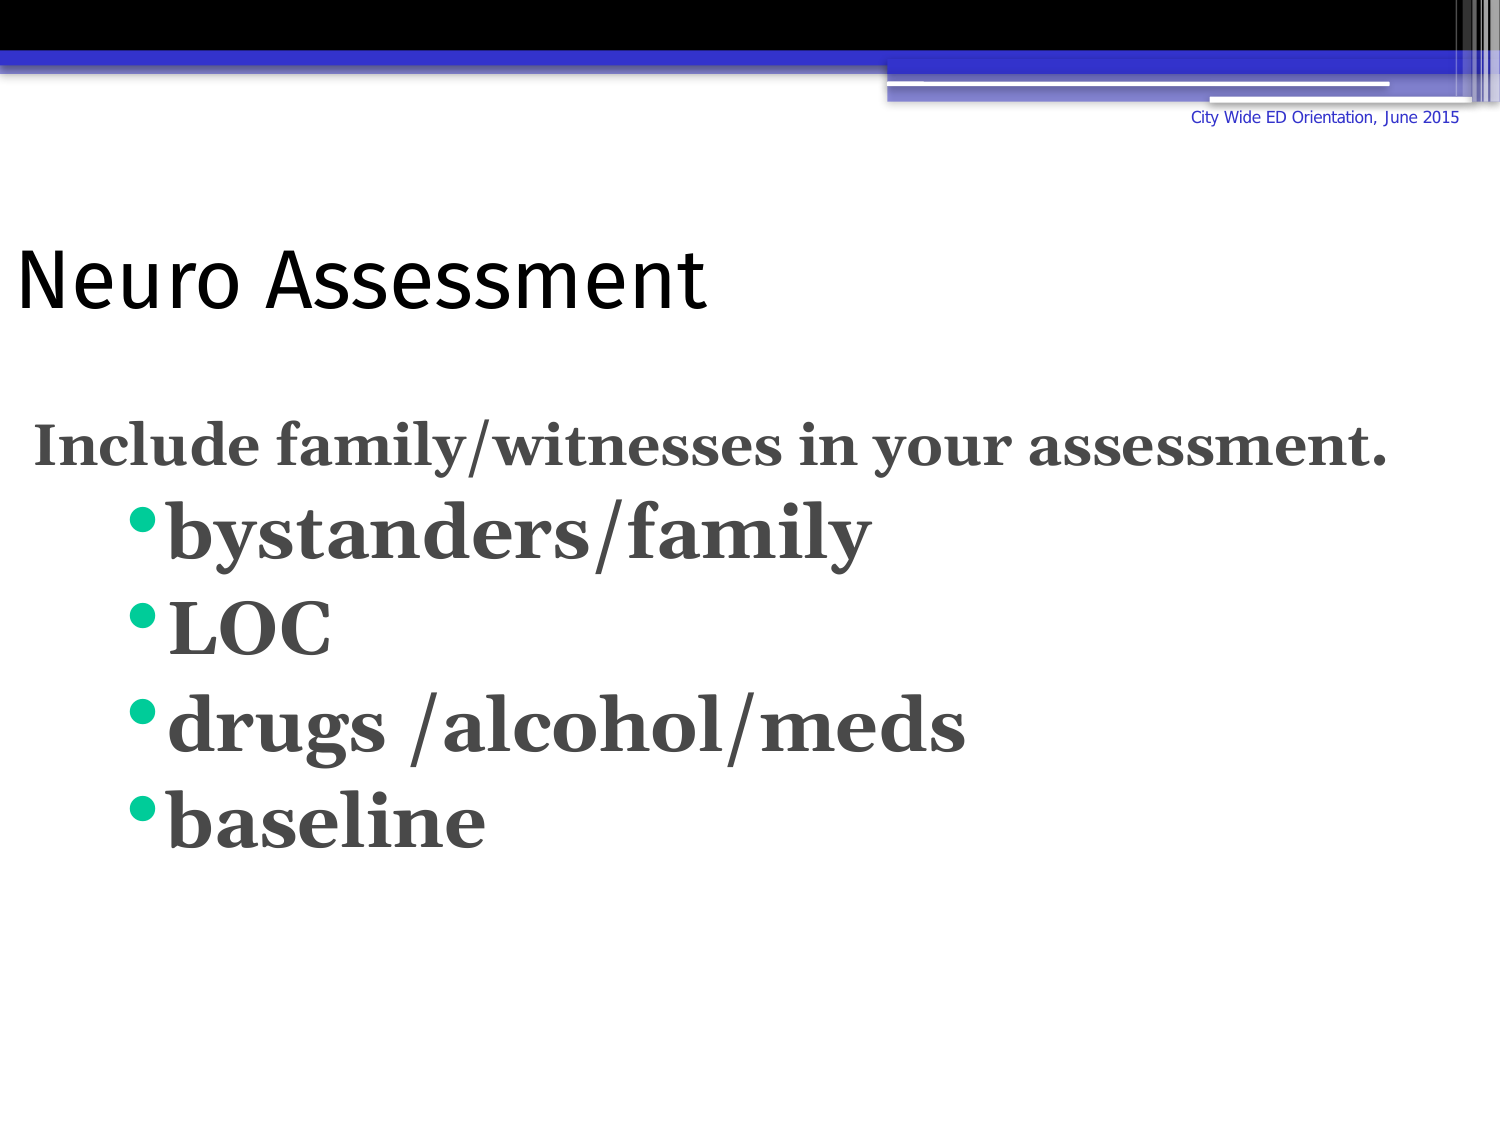

City Wide ED Orientation, June 2015
Neuro Assessment
Include family/witnesses in your assessment.
bystanders/family
LOC
drugs /alcohol/meds
baseline